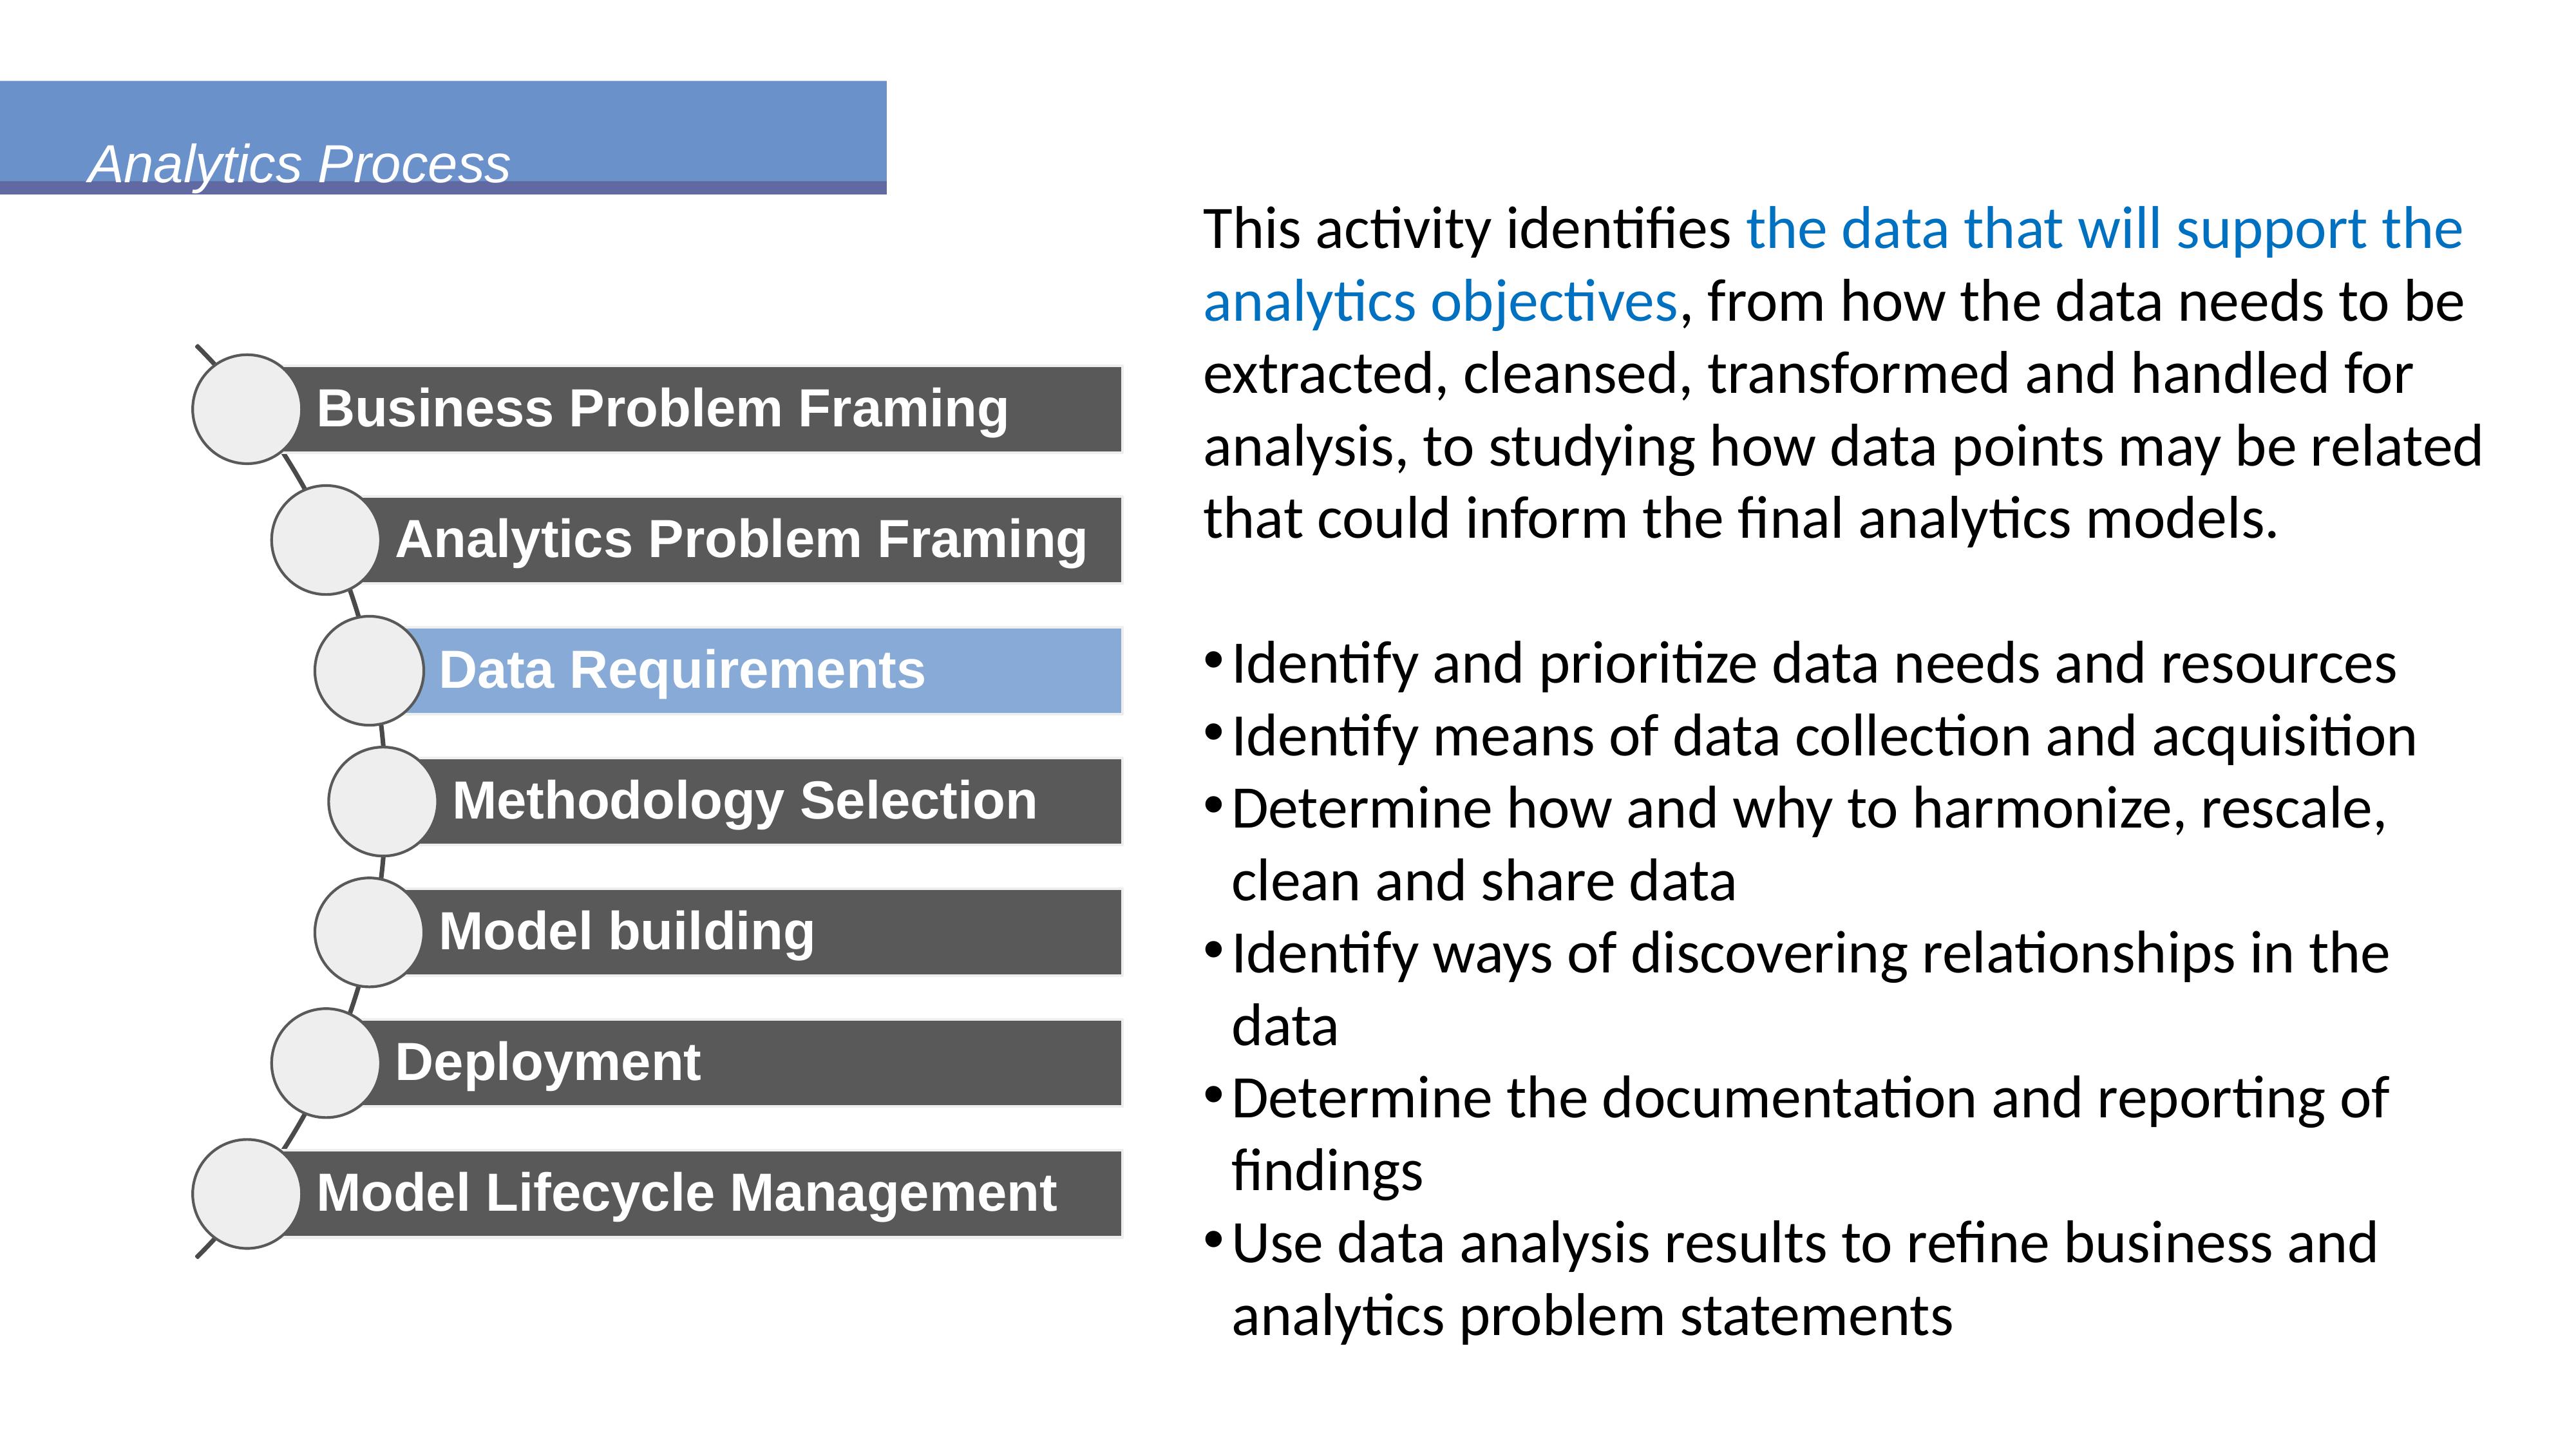

Analytics Process

Business Problem Framing

Analytics Problem Framing

Data Requirements

Methodology Selection

Model building

Deployment

Model Lifecycle Management
This activity identifies the data that will support the analytics objectives, from how the data needs to be extracted, cleansed, transformed and handled for analysis, to studying how data points may be related that could inform the final analytics models.

Identify and prioritize data needs and resources
Identify means of data collection and acquisition
Determine how and why to harmonize, rescale, clean and share data
Identify ways of discovering relationships in the data
Determine the documentation and reporting of findings
Use data analysis results to refine business and analytics problem statements